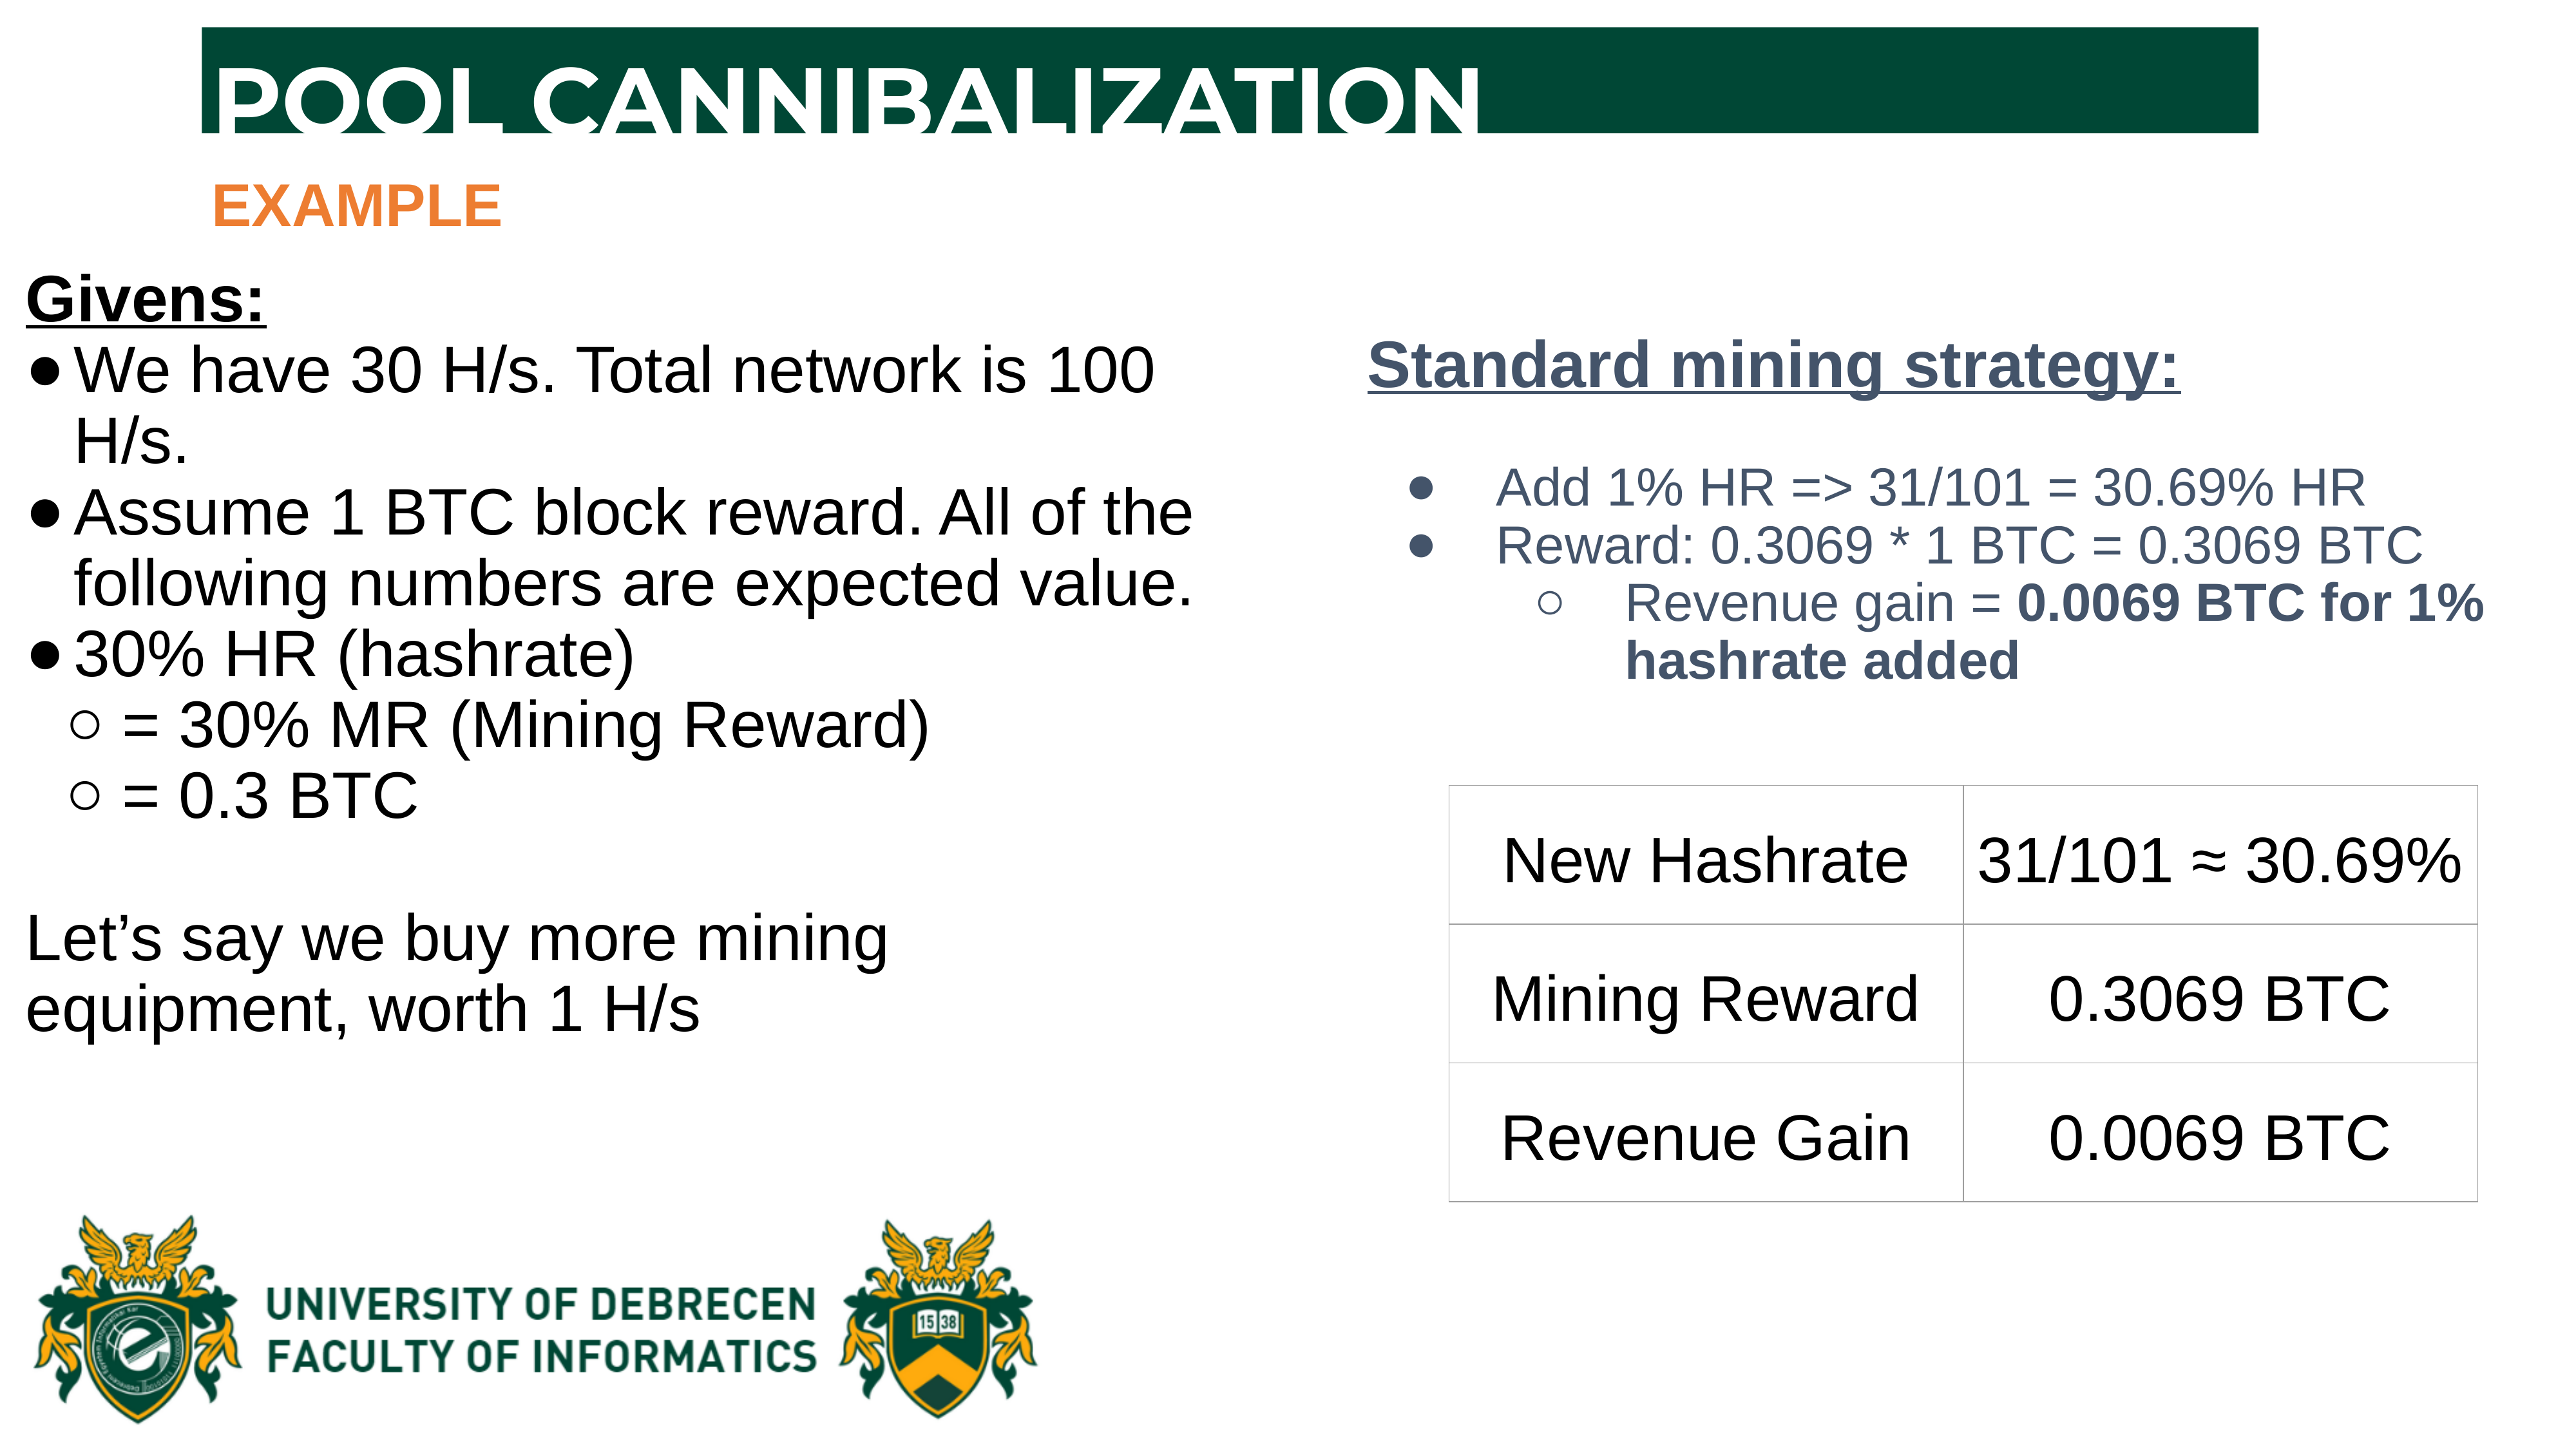

POOL CANNIBALIZATION
EXAMPLE

Givens:
We have 30 H/s. Total network is 100 H/s.
Assume 1 BTC block reward. All of the following numbers are expected value.
30% HR (hashrate)
= 30% MR (Mining Reward)
= 0.3 BTC

Let’s say we buy more mining equipment, worth 1 H/s
Standard mining strategy:

Add 1% HR => 31/101 = 30.69% HR
Reward: 0.3069 * 1 BTC = 0.3069 BTC
Revenue gain = 0.0069 BTC for 1% hashrate added
| New Hashrate | 31/101 ≈ 30.69% |
| --- | --- |
| Mining Reward | 0.3069 BTC |
| Revenue Gain | 0.0069 BTC |